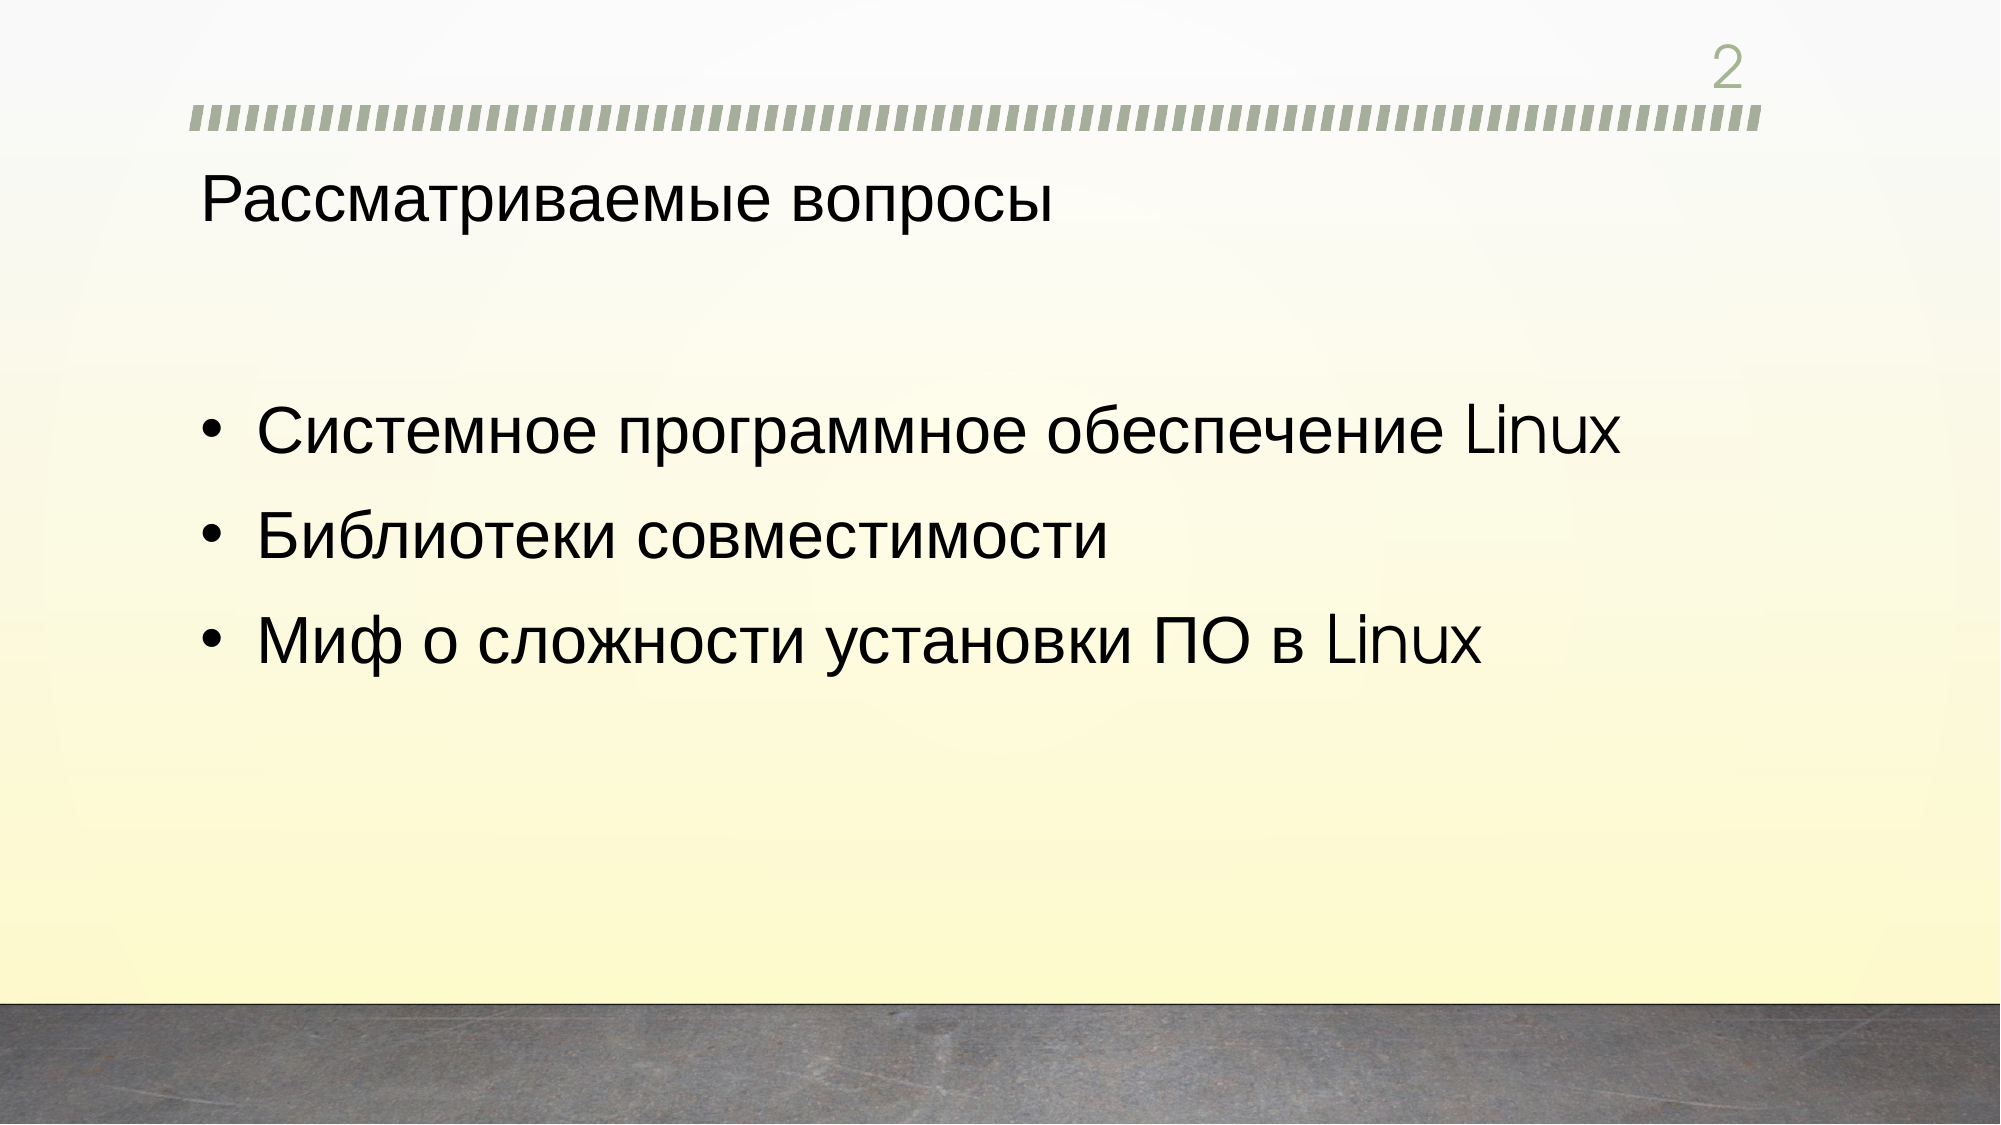

2
# Рассматриваемые вопросы
Системное программное обеспечение Linux
Библиотеки совместимости
Миф о сложности установки ПО в Linux